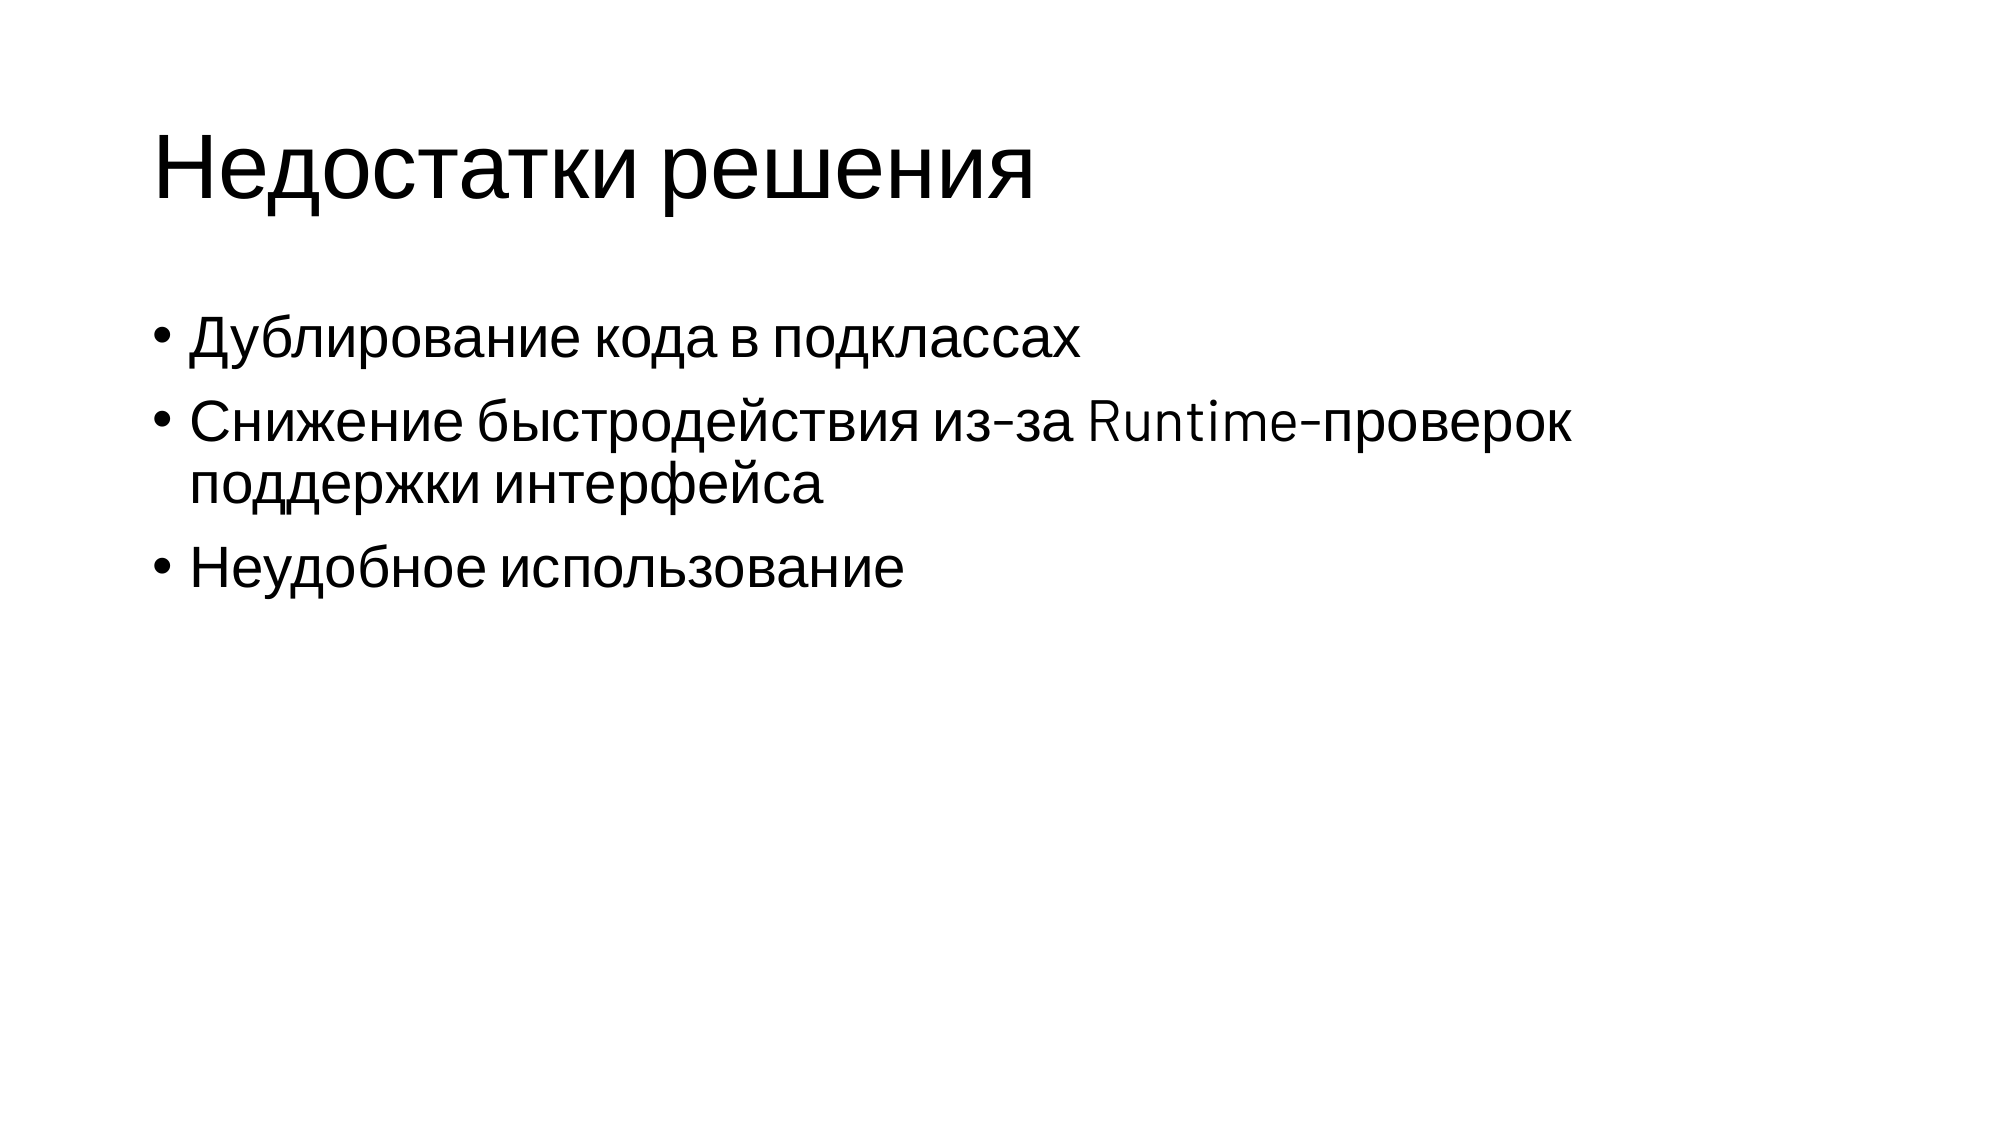

# Недостатки решения
Дублирование кода в подклассах
Снижение быстродействия из-за Runtime-проверок поддержки интерфейса
Неудобное использование